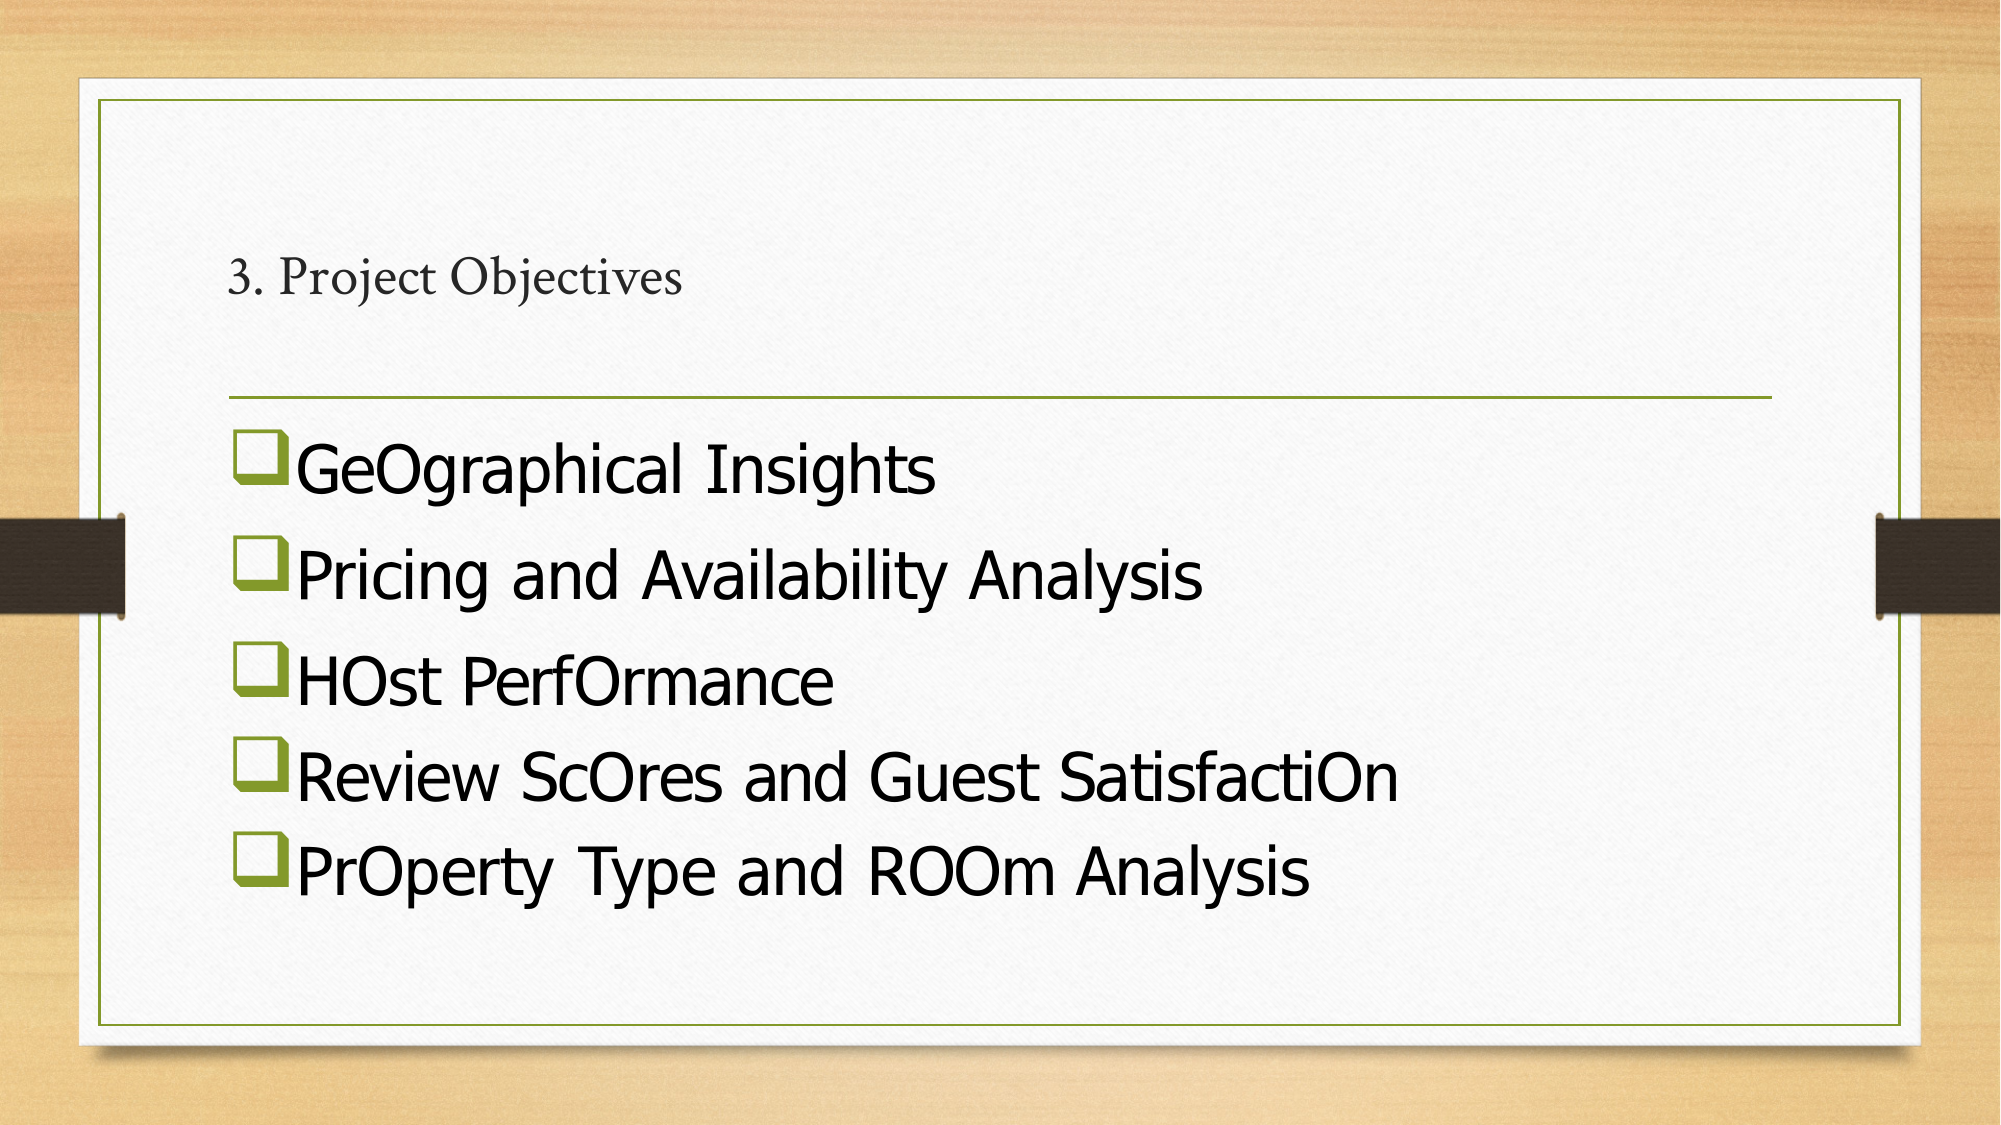

# 3. Project Objectives
Geographical Insights
Pricing and Availability Analysis
Host Performance
Review Scores and Guest Satisfaction
Property Type and Room Analysis